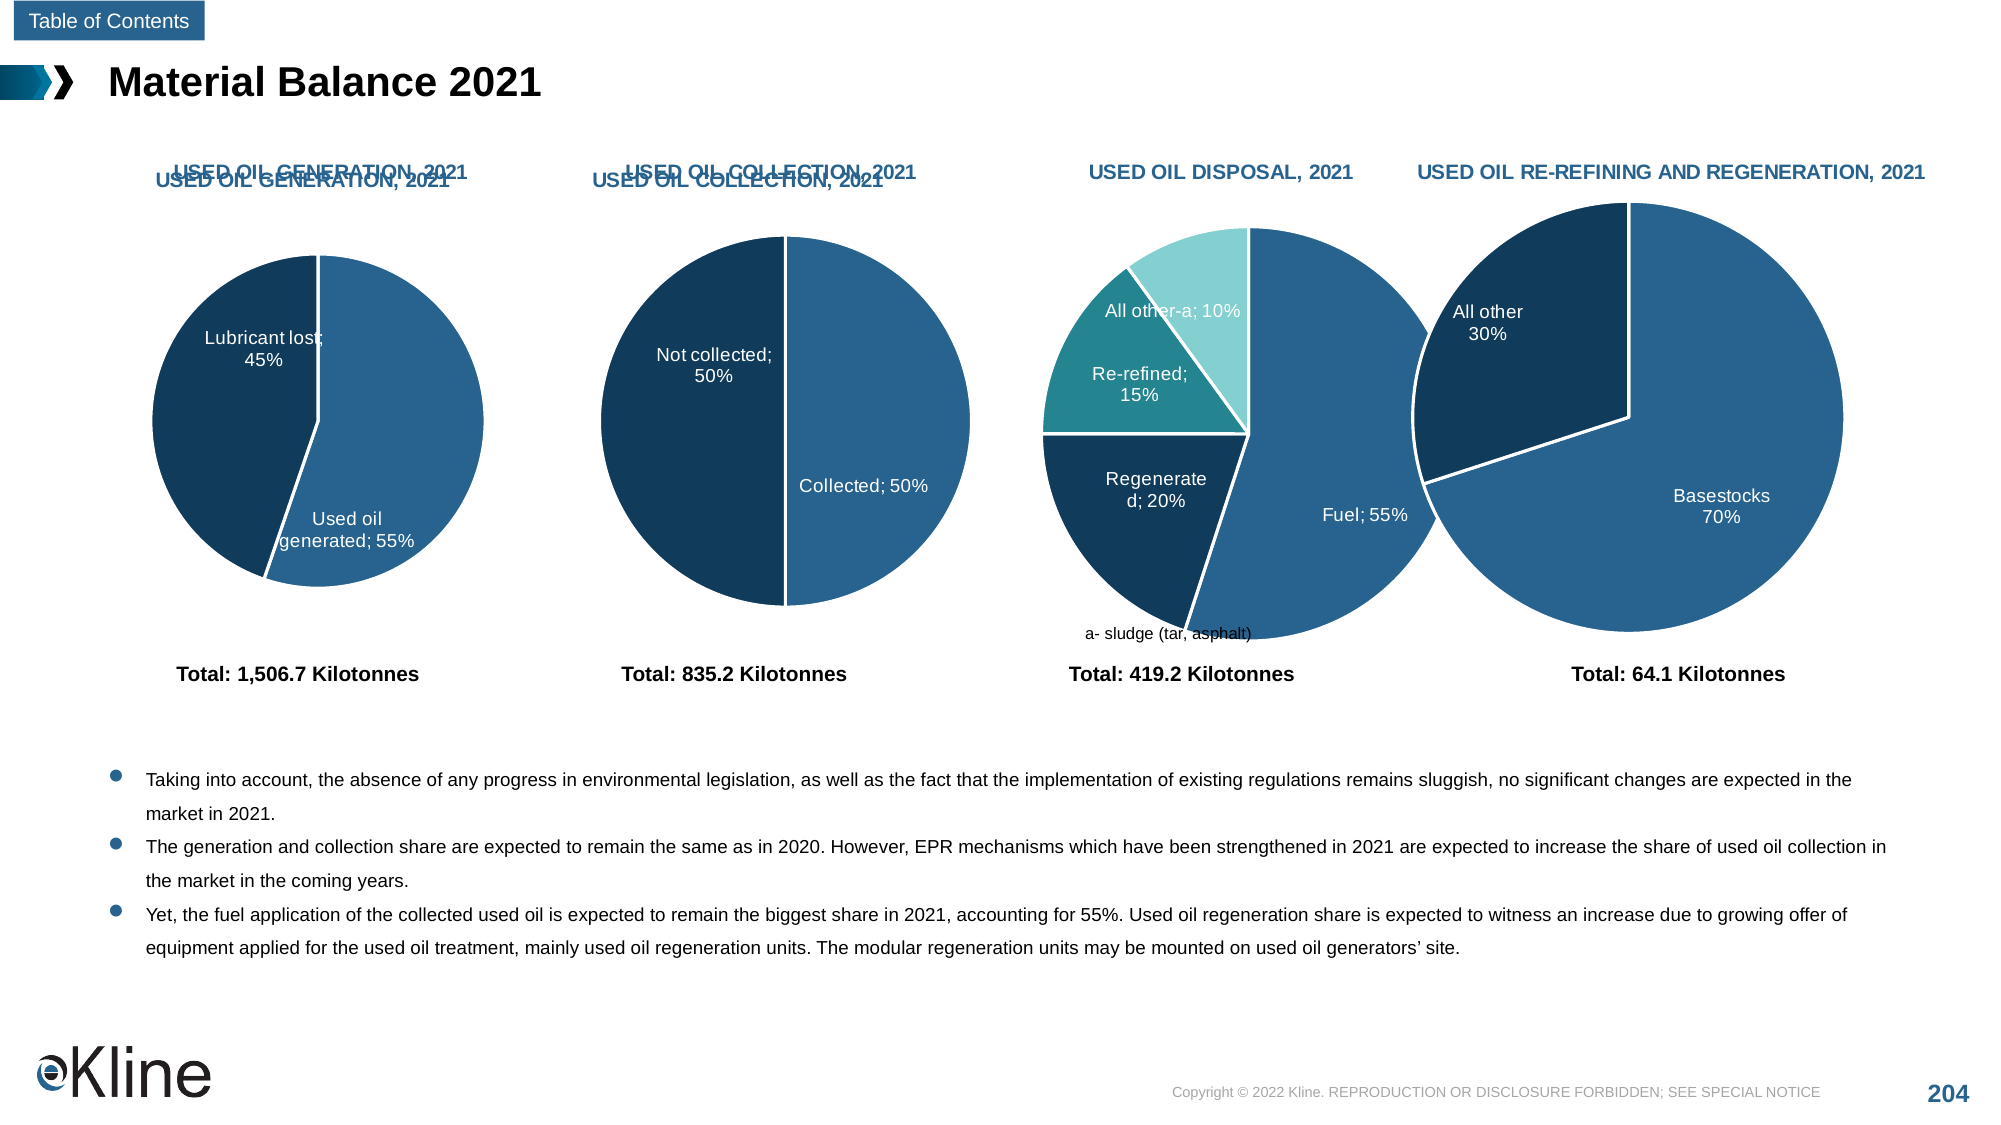

# Material Balance 2021

### Chart: USED OIL GENERATION, 2021

| Category | Sales |
|---|---|
| Used oil generated | 0.5523815940173818 |
| Lubricant lost | 0.44761840598261815 |

### Chart: USED OIL COLLECTION, 2021

| Category | Sales |
|---|---|
| Collected | 0.5 |
| Not collected | 0.5 |

### Chart: USED OIL DISPOSAL, 2021

| Category | Sales |
|---|---|
| Fuel | 0.55 |
| Regenerated | 0.2 |
| Re-refined | 0.15 |
| All other-a | 0.09999999999999998 |

### Chart: USED OIL RE-REFINING AND REGENERATION, 2021

| Category | Sales |
|---|---|
| Basestocks | 0.7 |
| All other | 0.3 |

### Chart: USED OIL GENERATION, 2021

| Category |
|---|

### Chart: USED OIL COLLECTION, 2021

| Category |
|---|
a- sludge (tar, asphalt)
Total: 1,506.7 Kilotonnes
Total: 835.2 Kilotonnes
Total: 419.2 Kilotonnes
Total: 64.1 Kilotonnes
Taking into account, the absence of any progress in environmental legislation, as well as the fact that the implementation of existing regulations remains sluggish, no significant changes are expected in the market in 2021.
The generation and collection share are expected to remain the same as in 2020. However, EPR mechanisms which have been strengthened in 2021 are expected to increase the share of used oil collection in the market in the coming years.
Yet, the fuel application of the collected used oil is expected to remain the biggest share in 2021, accounting for 55%. Used oil regeneration share is expected to witness an increase due to growing offer of equipment applied for the used oil treatment, mainly used oil regeneration units. The modular regeneration units may be mounted on used oil generators’ site.